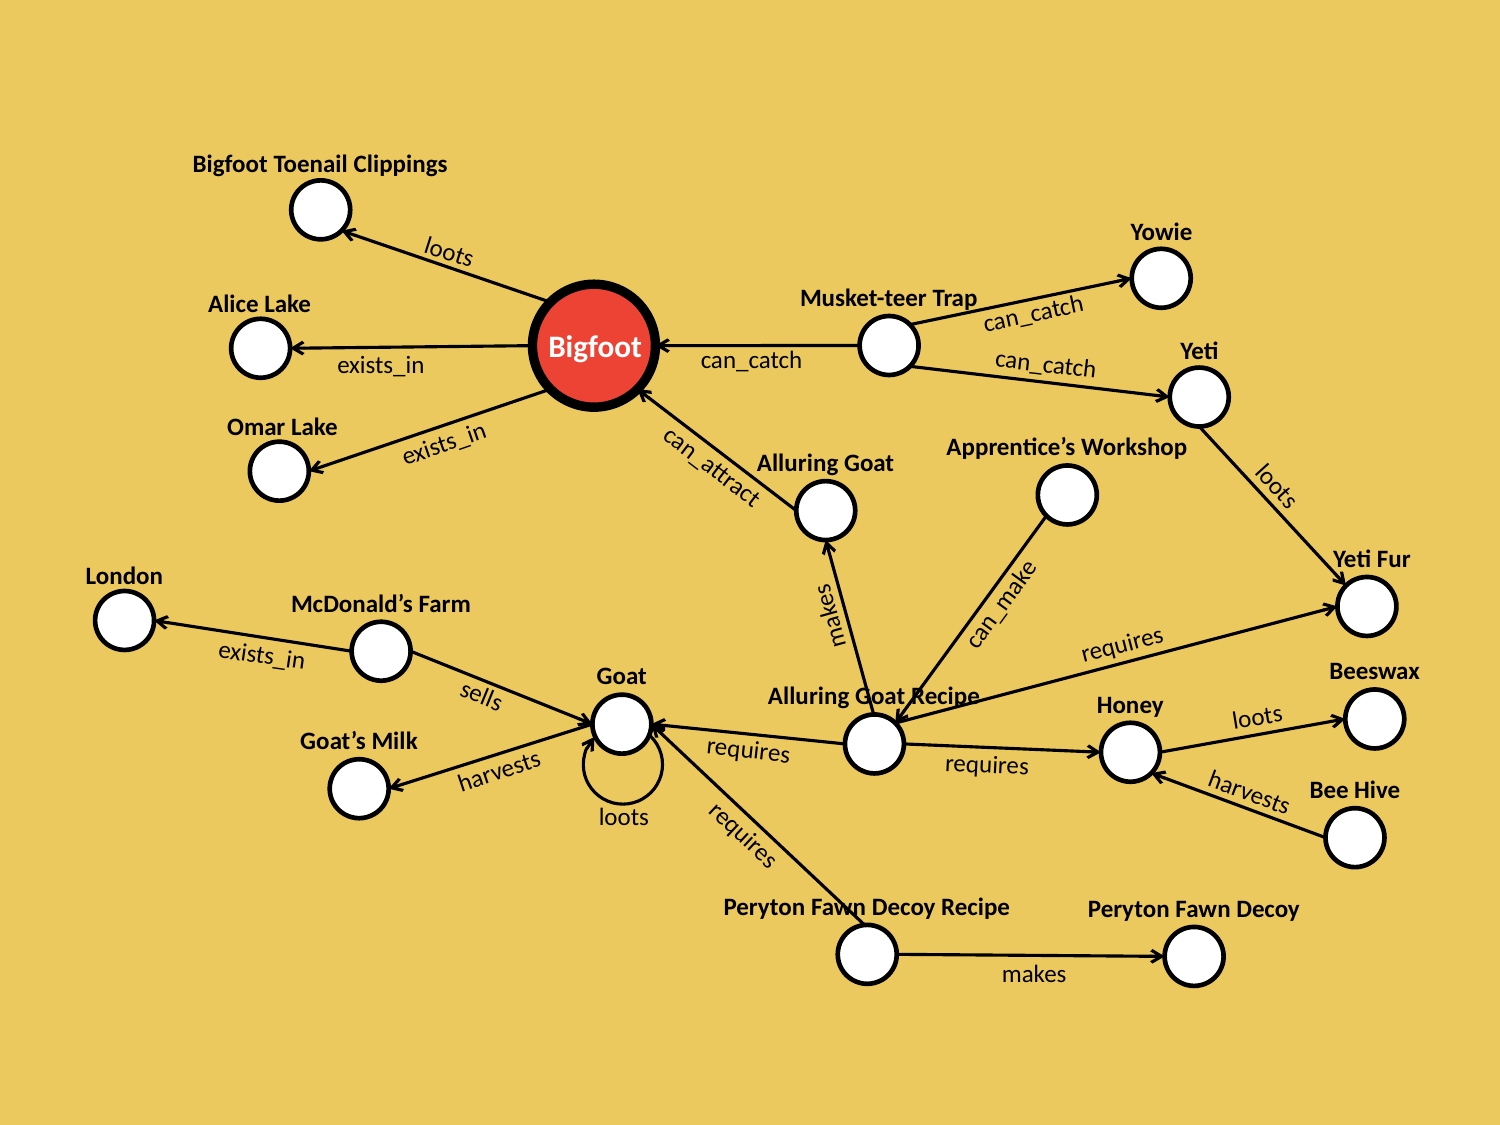

Bigfoot Toenail Clippings

Yowie

loots
Musket-teer Trap

Alice Lake

Bigfoot
can_catch
Yeti
can_catch
can_catch
exists_in

Omar Lake

exists_in
Apprentice’s Workshop

Alluring Goat

can_attract
loots
Yeti Fur

London

McDonald’s Farm

can_make
makes
requires
exists_in
Beeswax

Goat

sells
Alluring Goat Recipe

Honey

loots
Goat’s Milk

requires
requires
harvests
Bee Hive

harvests
loots
requires
Peryton Fawn Decoy Recipe

Peryton Fawn Decoy

makes